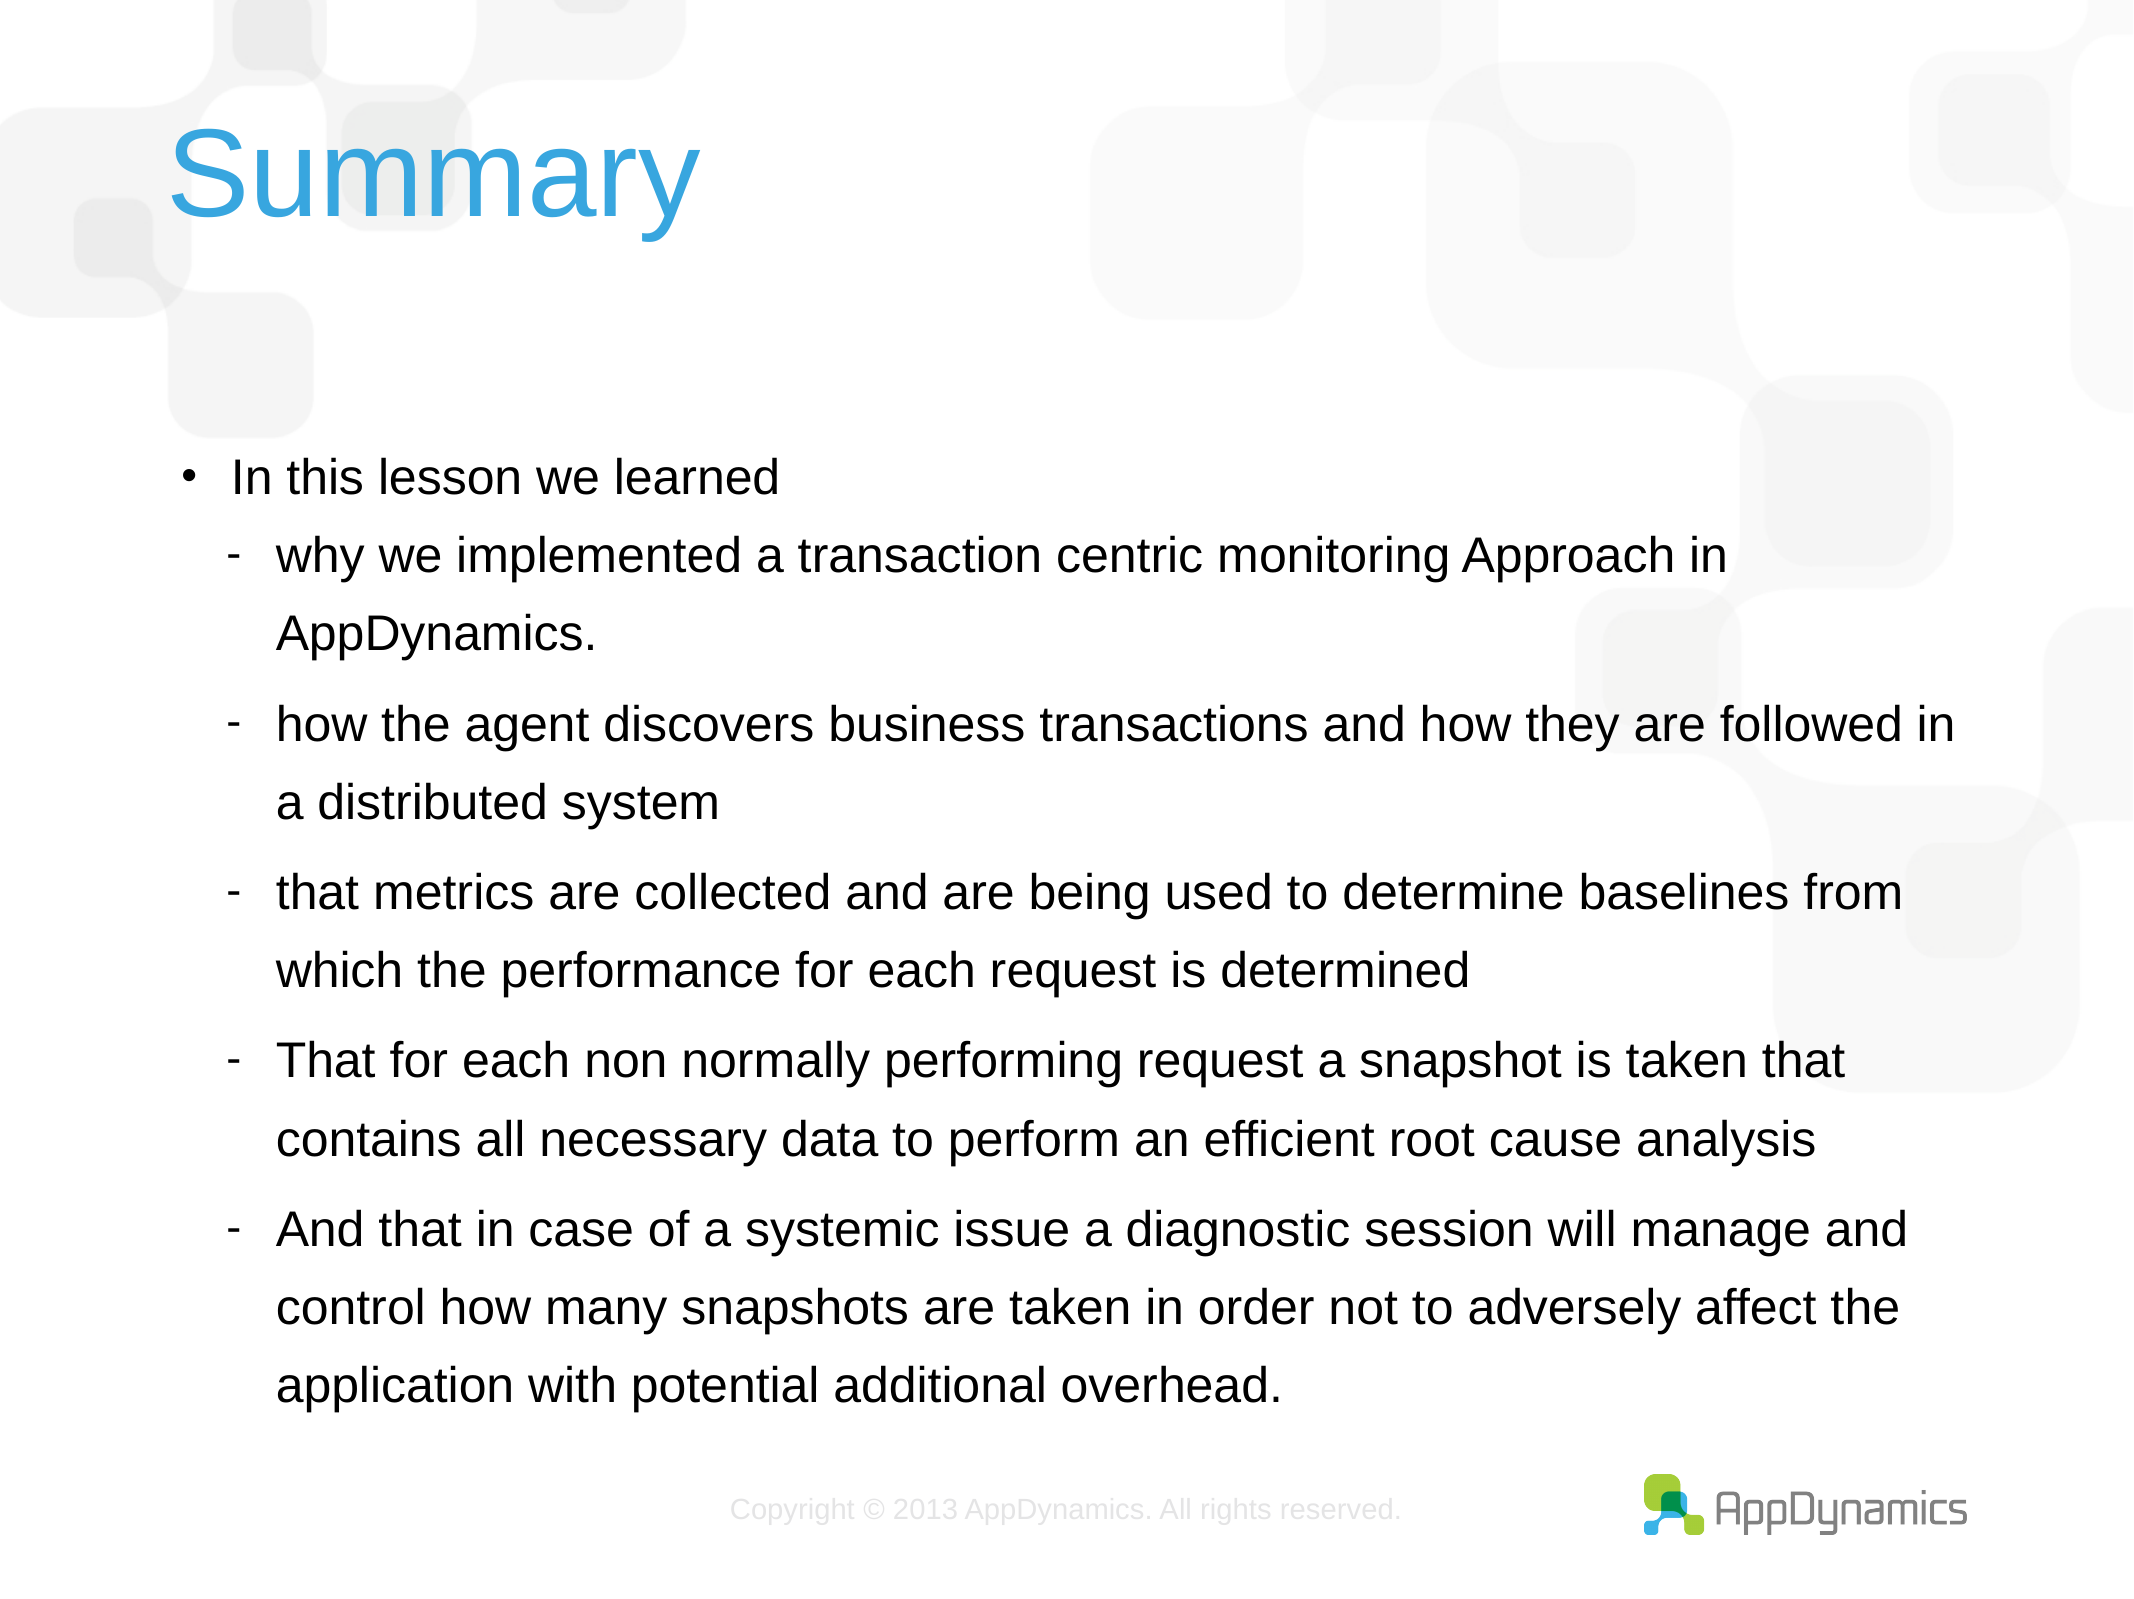

# Summary

In this lesson we learned
why we implemented a transaction centric monitoring Approach in AppDynamics.
how the agent discovers business transactions and how they are followed in a distributed system
that metrics are collected and are being used to determine baselines from which the performance for each request is determined
That for each non normally performing request a snapshot is taken that contains all necessary data to perform an efficient root cause analysis
And that in case of a systemic issue a diagnostic session will manage and control how many snapshots are taken in order not to adversely affect the application with potential additional overhead.